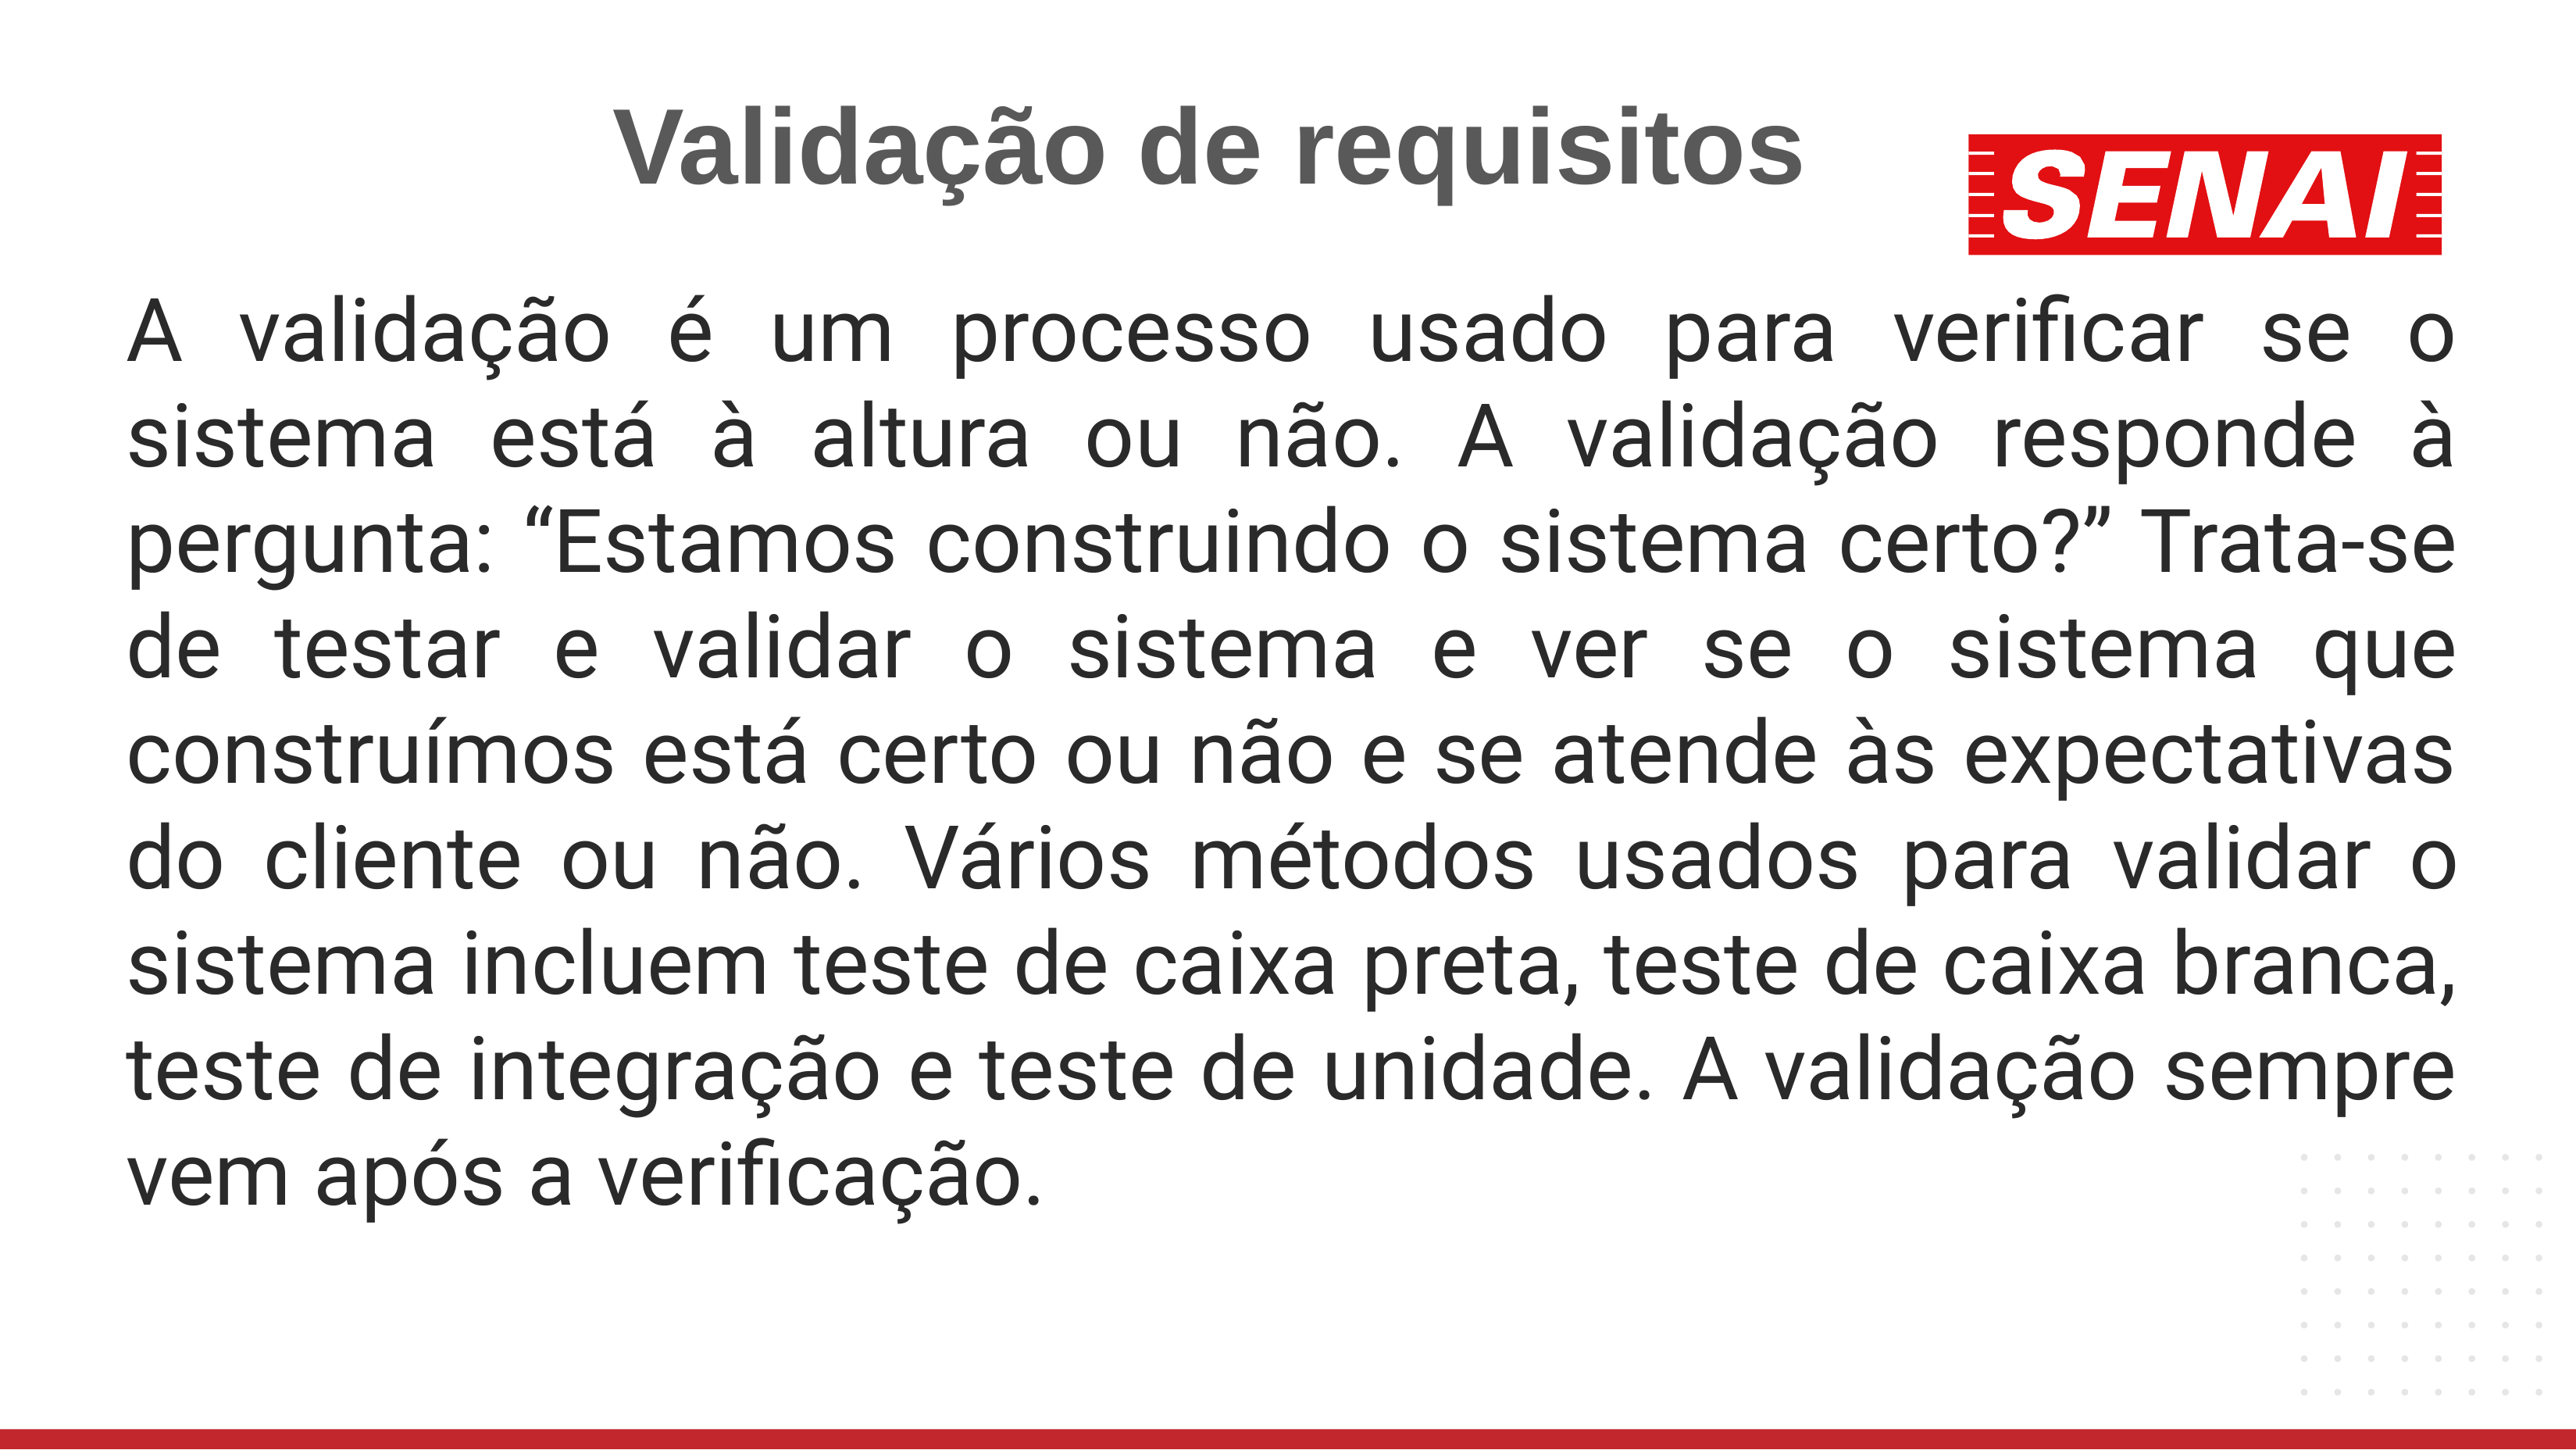

# Validação de requisitos

A validação é um processo usado para verificar se o sistema está à altura ou não. A validação responde à pergunta: “Estamos construindo o sistema certo?” Trata-se de testar e validar o sistema e ver se o sistema que construímos está certo ou não e se atende às expectativas do cliente ou não. Vários métodos usados ​​para validar o sistema incluem teste de caixa preta, teste de caixa branca, teste de integração e teste de unidade. A validação sempre vem após a verificação.